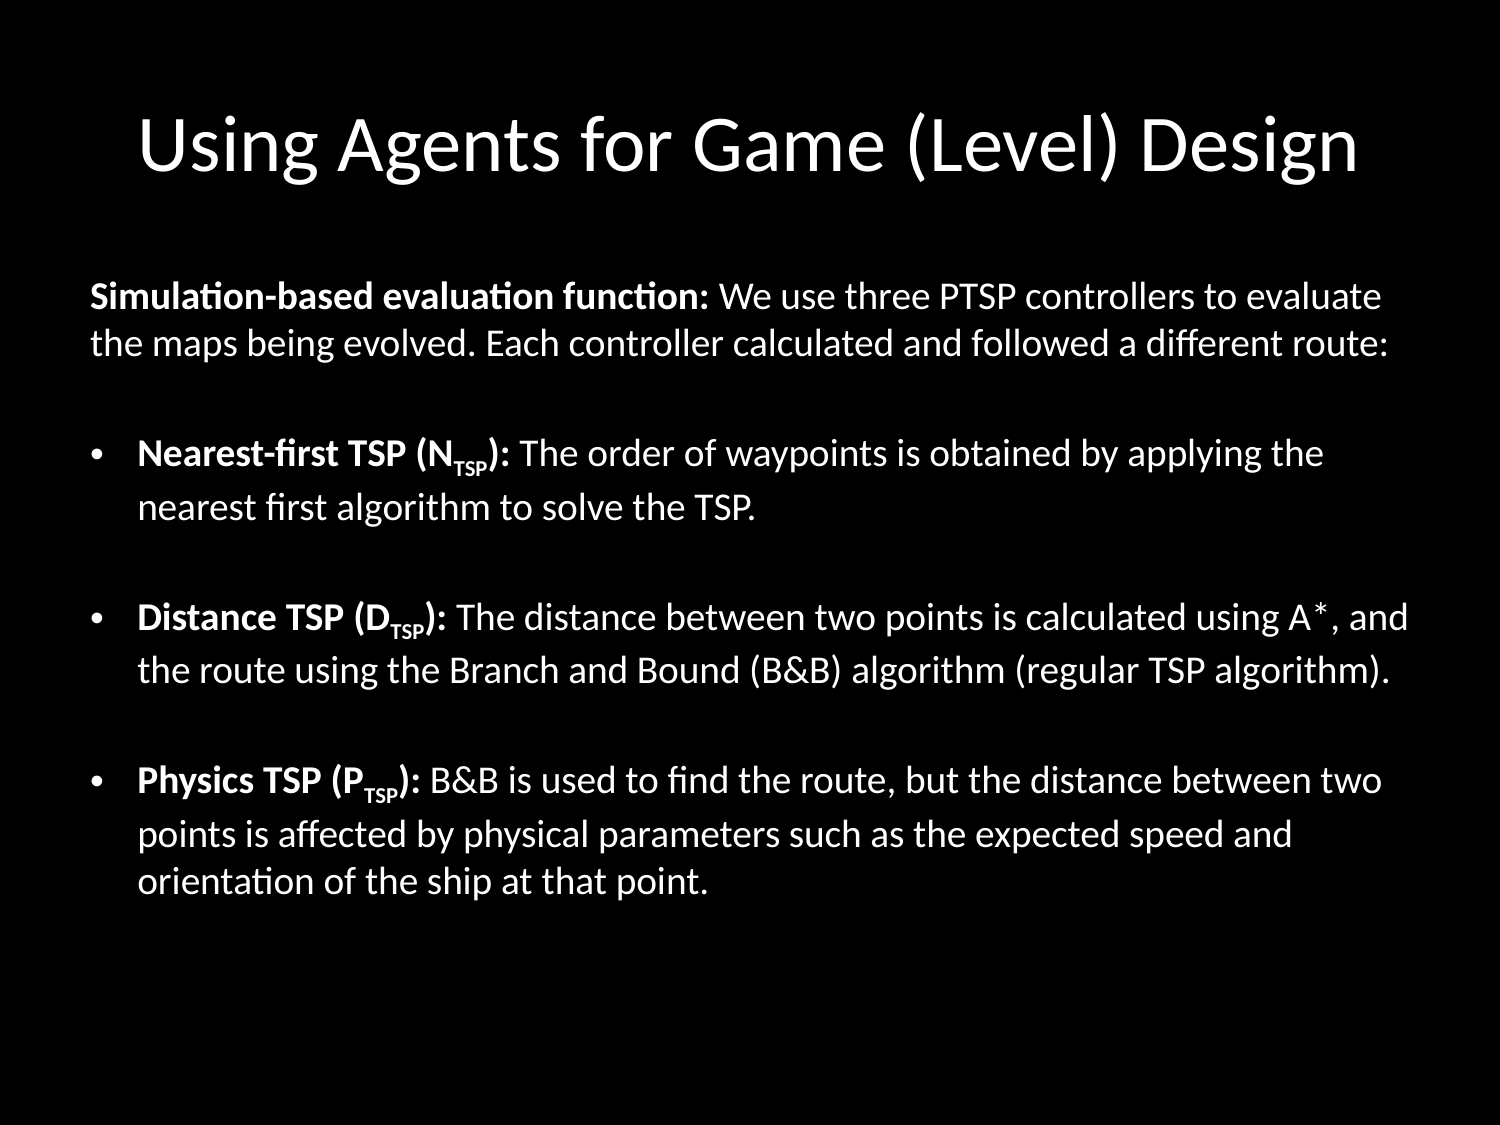

# Using Agents for Game (Level) Design
Simulation-based evaluation function: We use three PTSP controllers to evaluate the maps being evolved. Each controller calculated and followed a different route:

Nearest-first TSP (NTSP): The order of waypoints is obtained by applying the nearest first algorithm to solve the TSP.

Distance TSP (DTSP): The distance between two points is calculated using A*, and the route using the Branch and Bound (B&B) algorithm (regular TSP algorithm).

Physics TSP (PTSP): B&B is used to find the route, but the distance between two points is affected by physical parameters such as the expected speed and orientation of the ship at that point.